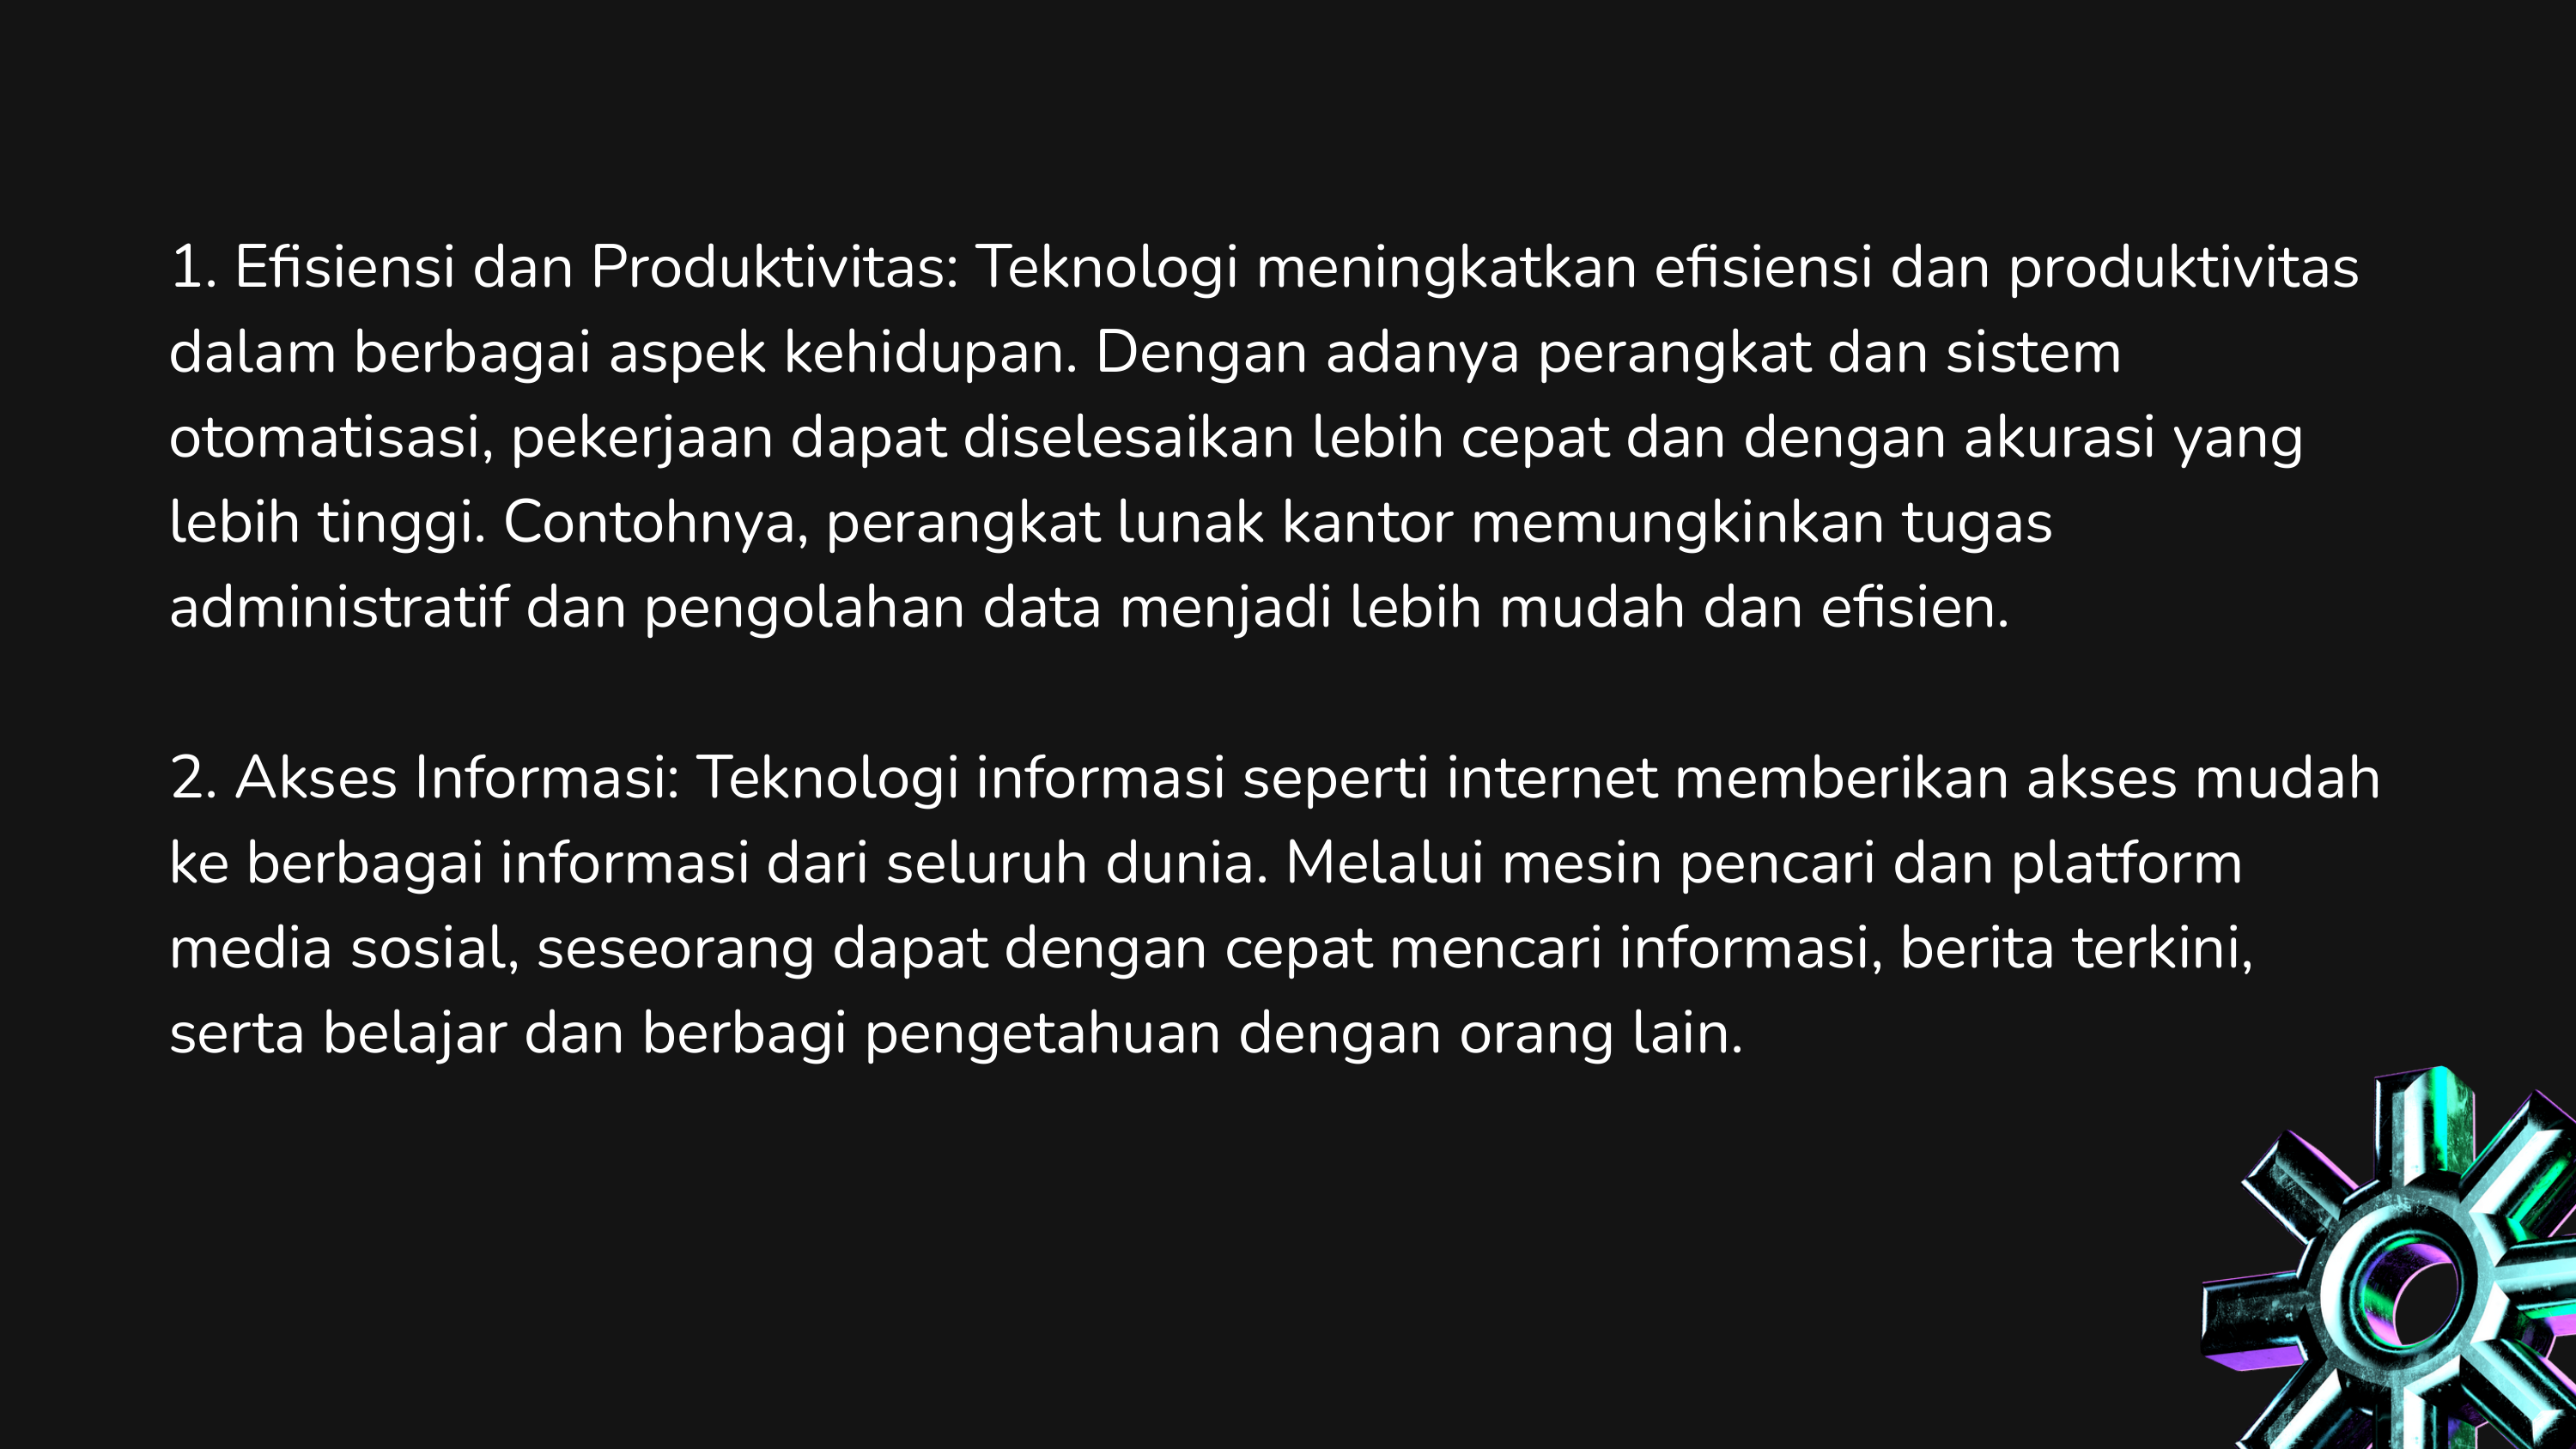

1. Efisiensi dan Produktivitas: Teknologi meningkatkan efisiensi dan produktivitas dalam berbagai aspek kehidupan. Dengan adanya perangkat dan sistem otomatisasi, pekerjaan dapat diselesaikan lebih cepat dan dengan akurasi yang lebih tinggi. Contohnya, perangkat lunak kantor memungkinkan tugas administratif dan pengolahan data menjadi lebih mudah dan efisien.

2. Akses Informasi: Teknologi informasi seperti internet memberikan akses mudah ke berbagai informasi dari seluruh dunia. Melalui mesin pencari dan platform media sosial, seseorang dapat dengan cepat mencari informasi, berita terkini, serta belajar dan berbagi pengetahuan dengan orang lain.